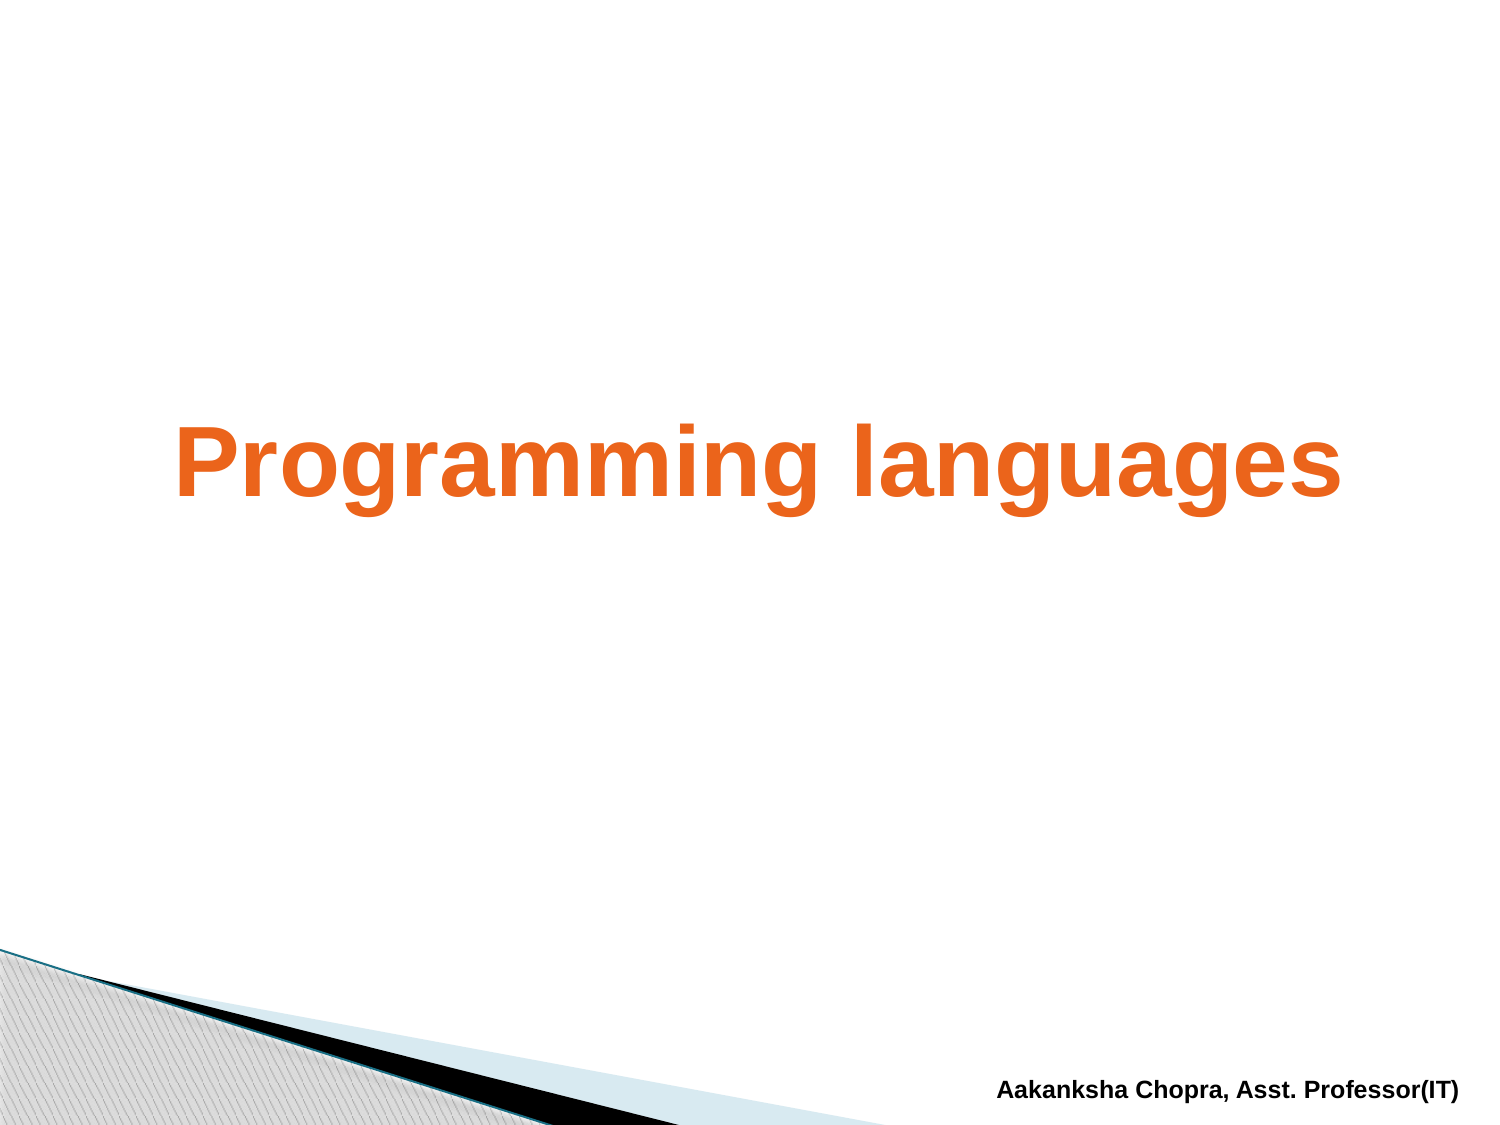

#

Programming languages

Aakanksha Chopra, Asst. Professor(IT)